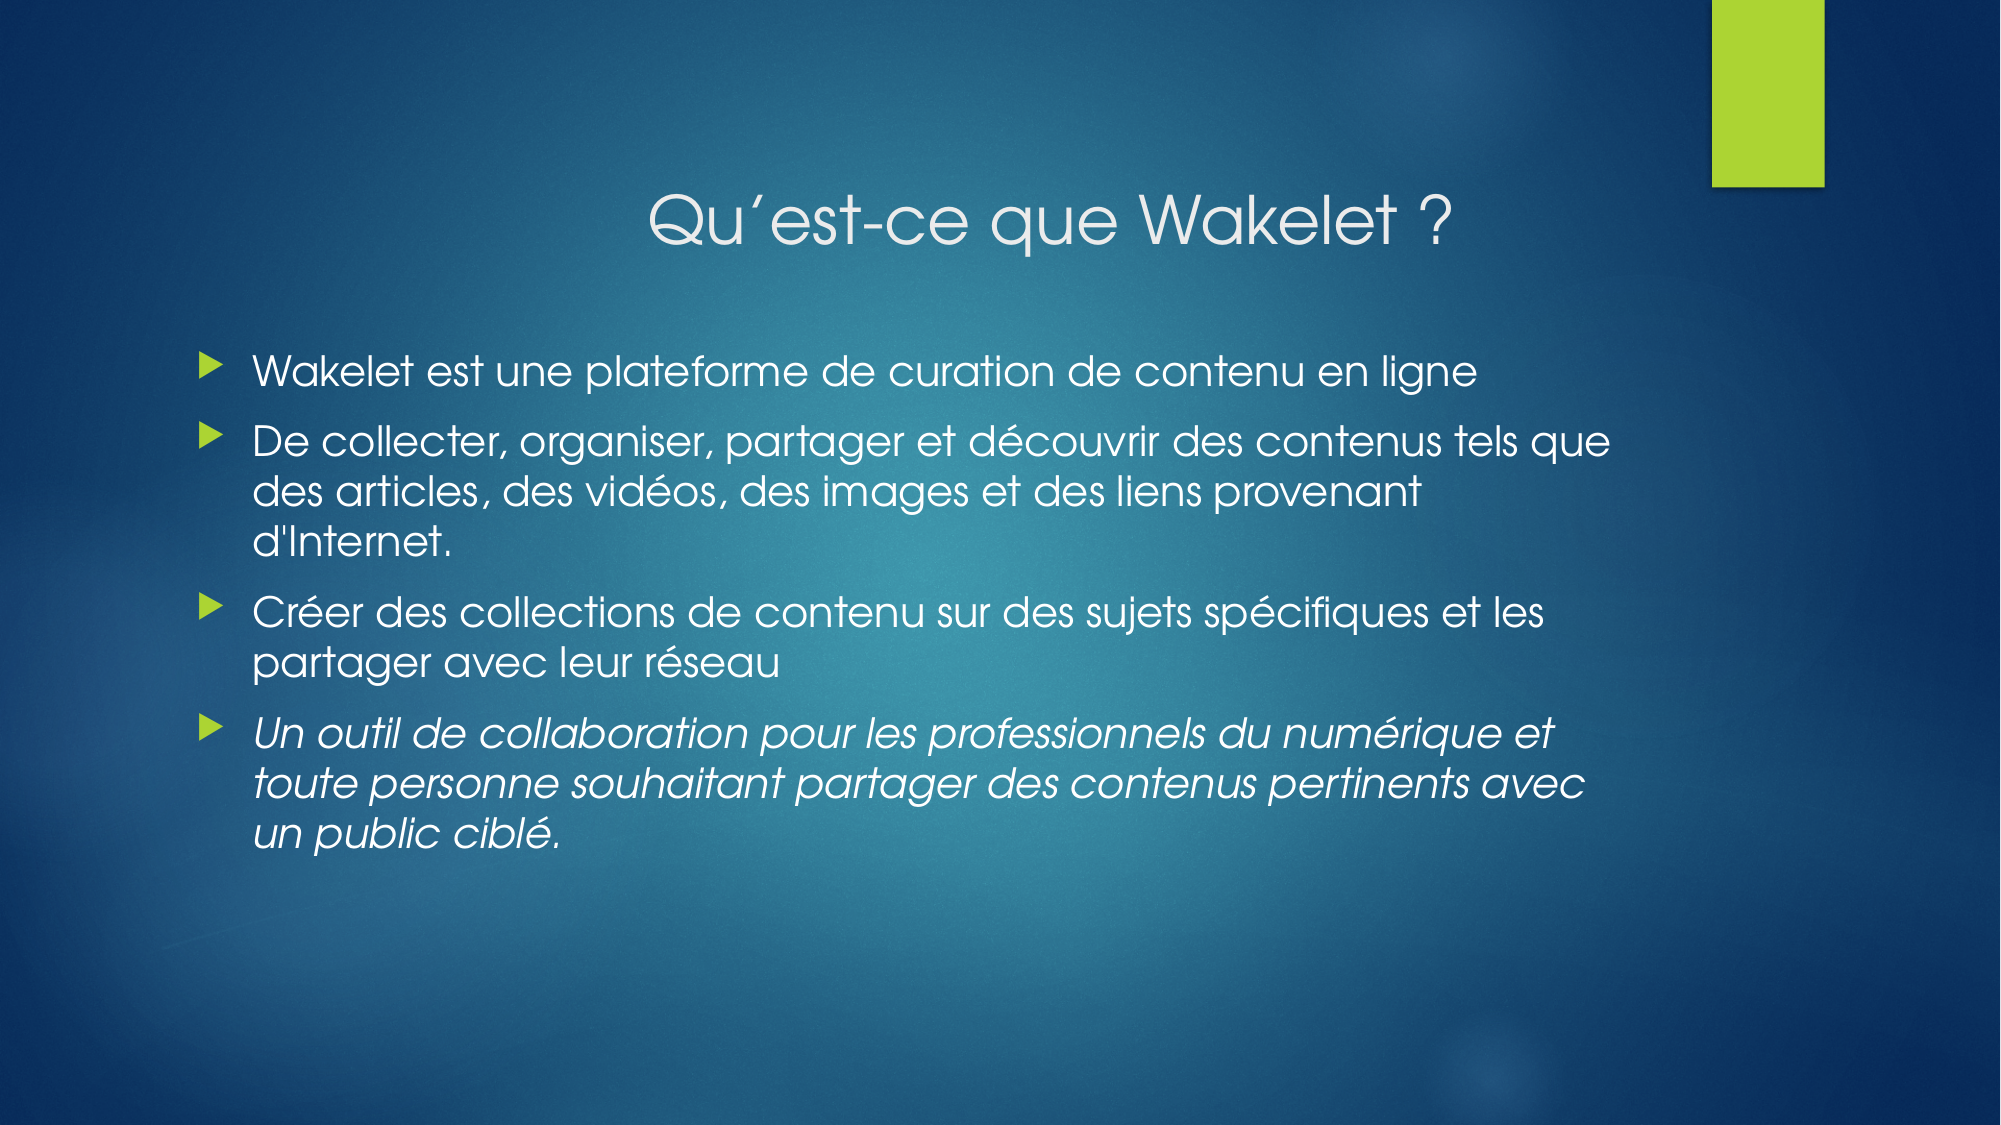

# Qu’est-ce que Wakelet ?
Wakelet est une plateforme de curation de contenu en ligne
De collecter, organiser, partager et découvrir des contenus tels que des articles, des vidéos, des images et des liens provenant d'Internet.
Créer des collections de contenu sur des sujets spécifiques et les partager avec leur réseau
Un outil de collaboration pour les professionnels du numérique et toute personne souhaitant partager des contenus pertinents avec un public ciblé.